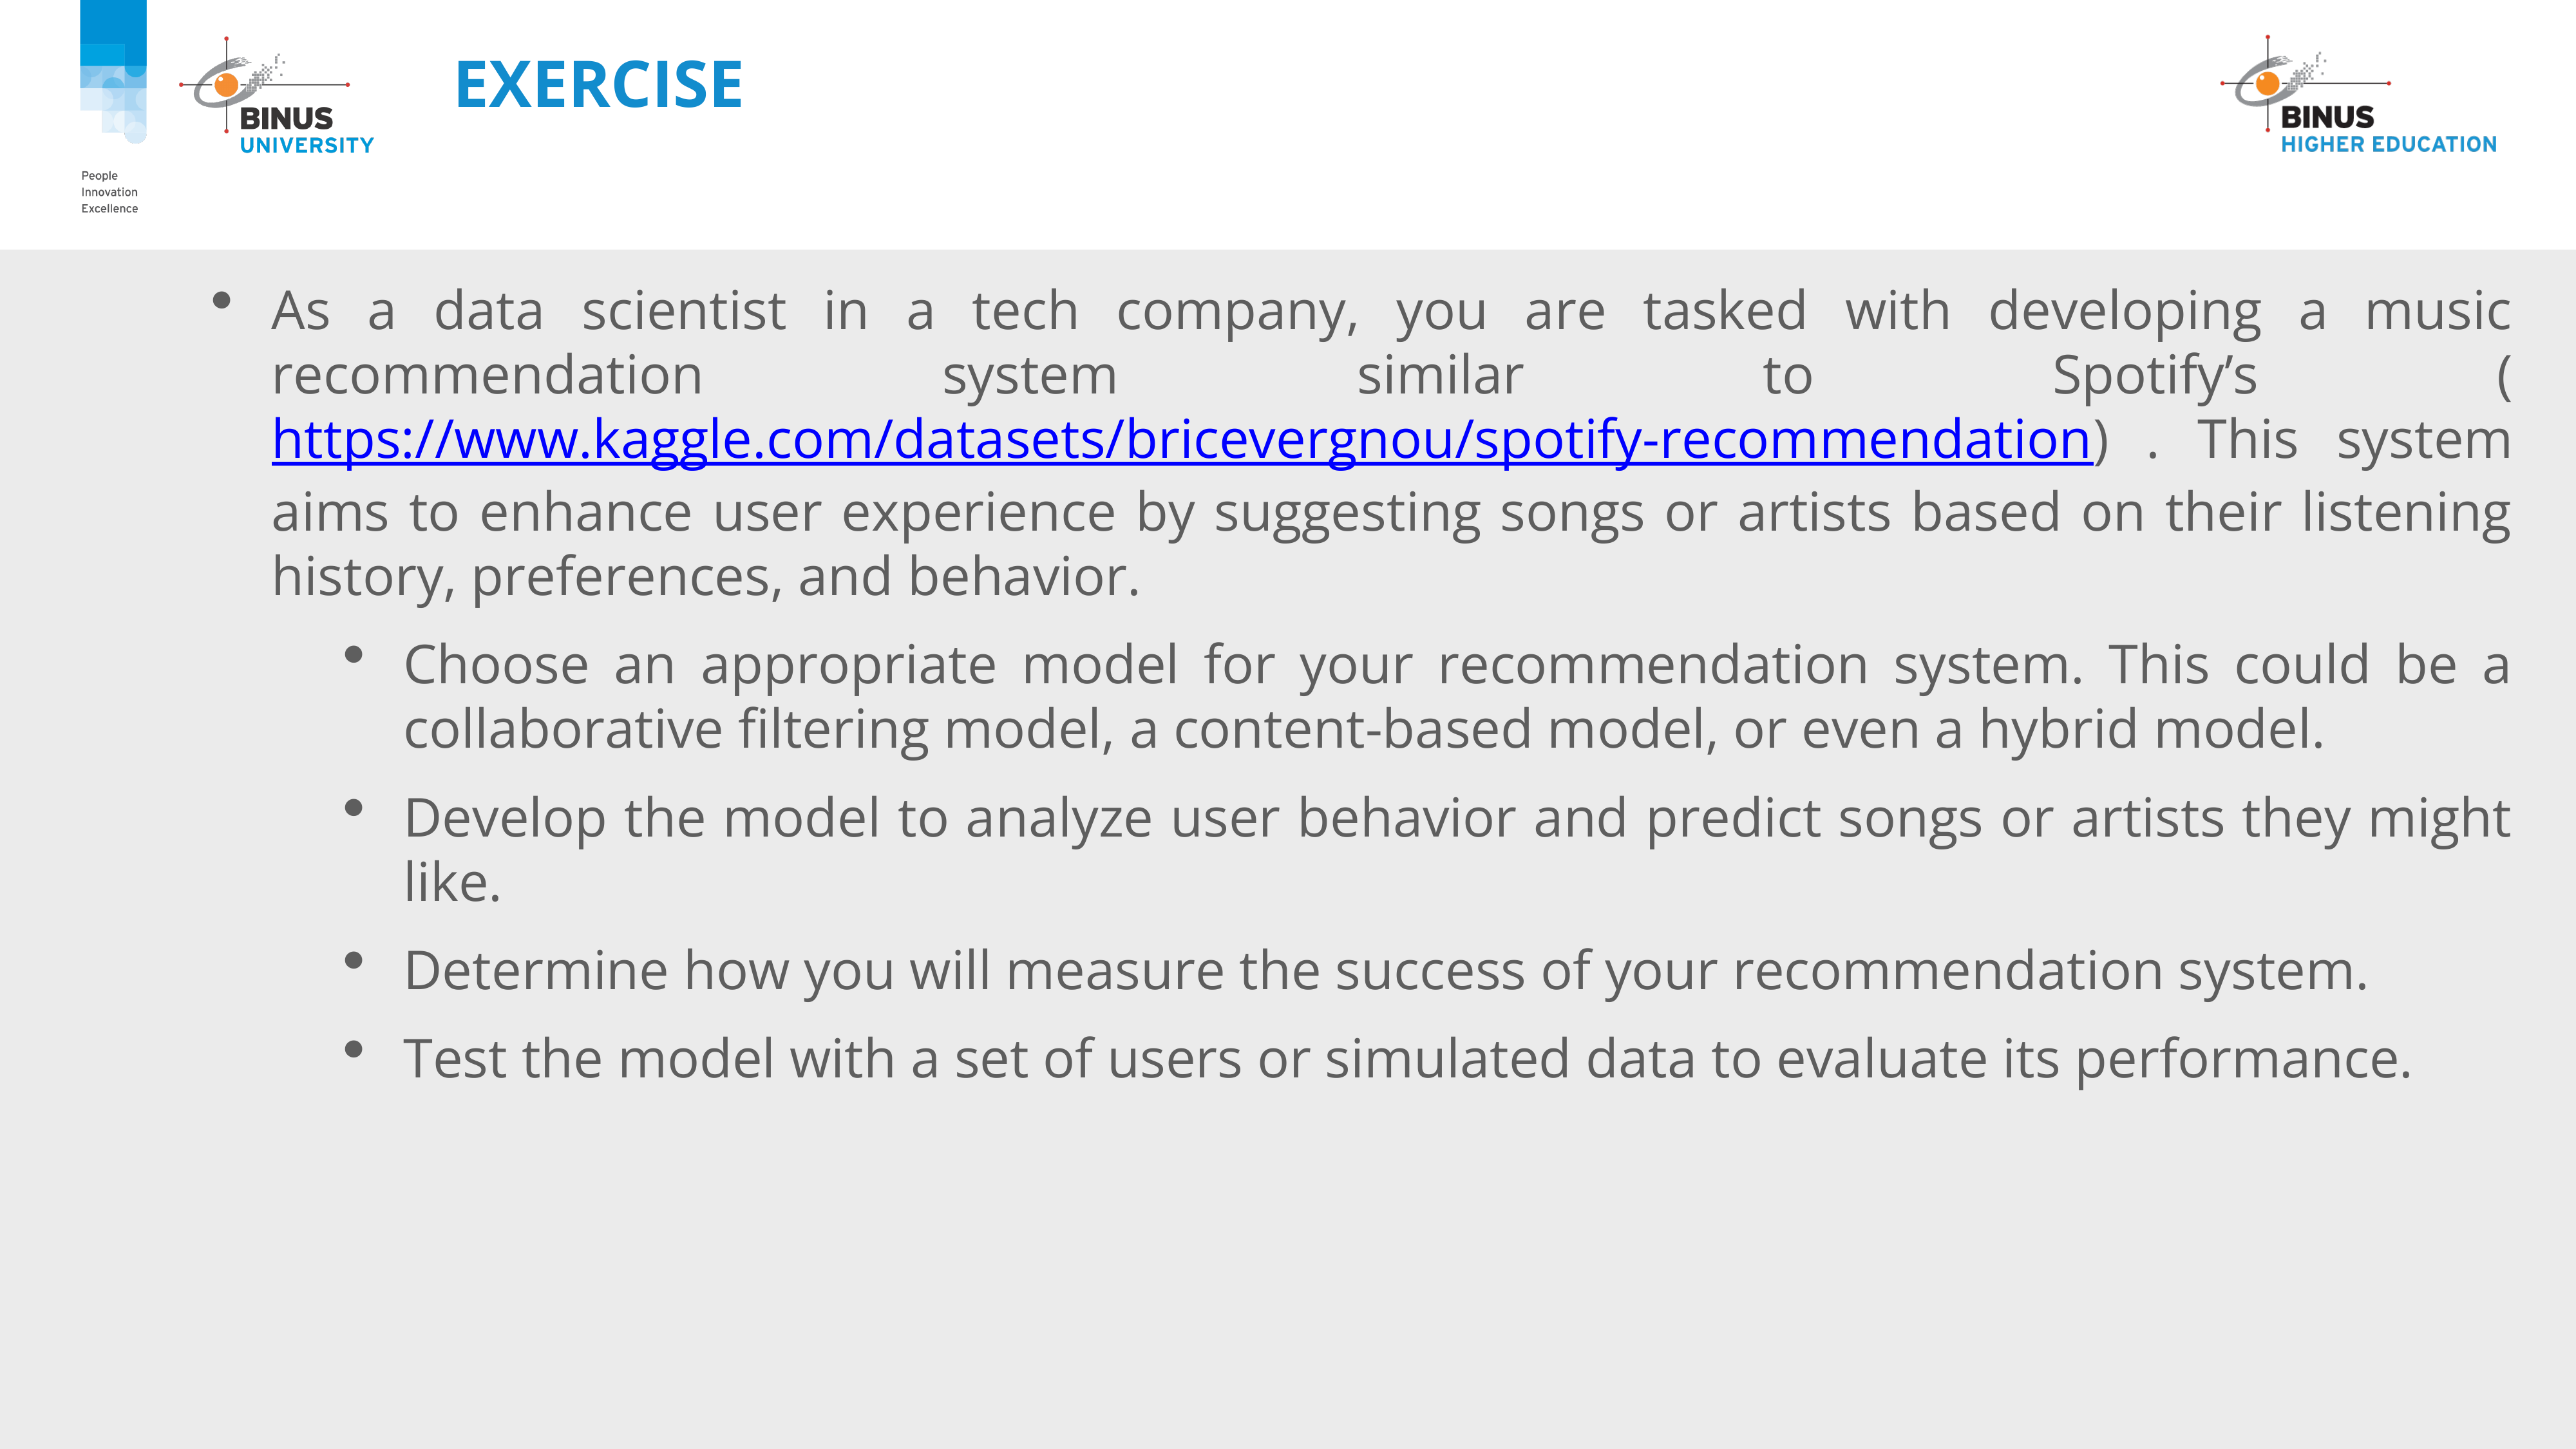

# Exercise
As a data scientist in a tech company, you are tasked with developing a music recommendation system similar to Spotify’s (https://www.kaggle.com/datasets/bricevergnou/spotify-recommendation) . This system aims to enhance user experience by suggesting songs or artists based on their listening history, preferences, and behavior.
Choose an appropriate model for your recommendation system. This could be a collaborative filtering model, a content-based model, or even a hybrid model.
Develop the model to analyze user behavior and predict songs or artists they might like.
Determine how you will measure the success of your recommendation system.
Test the model with a set of users or simulated data to evaluate its performance.